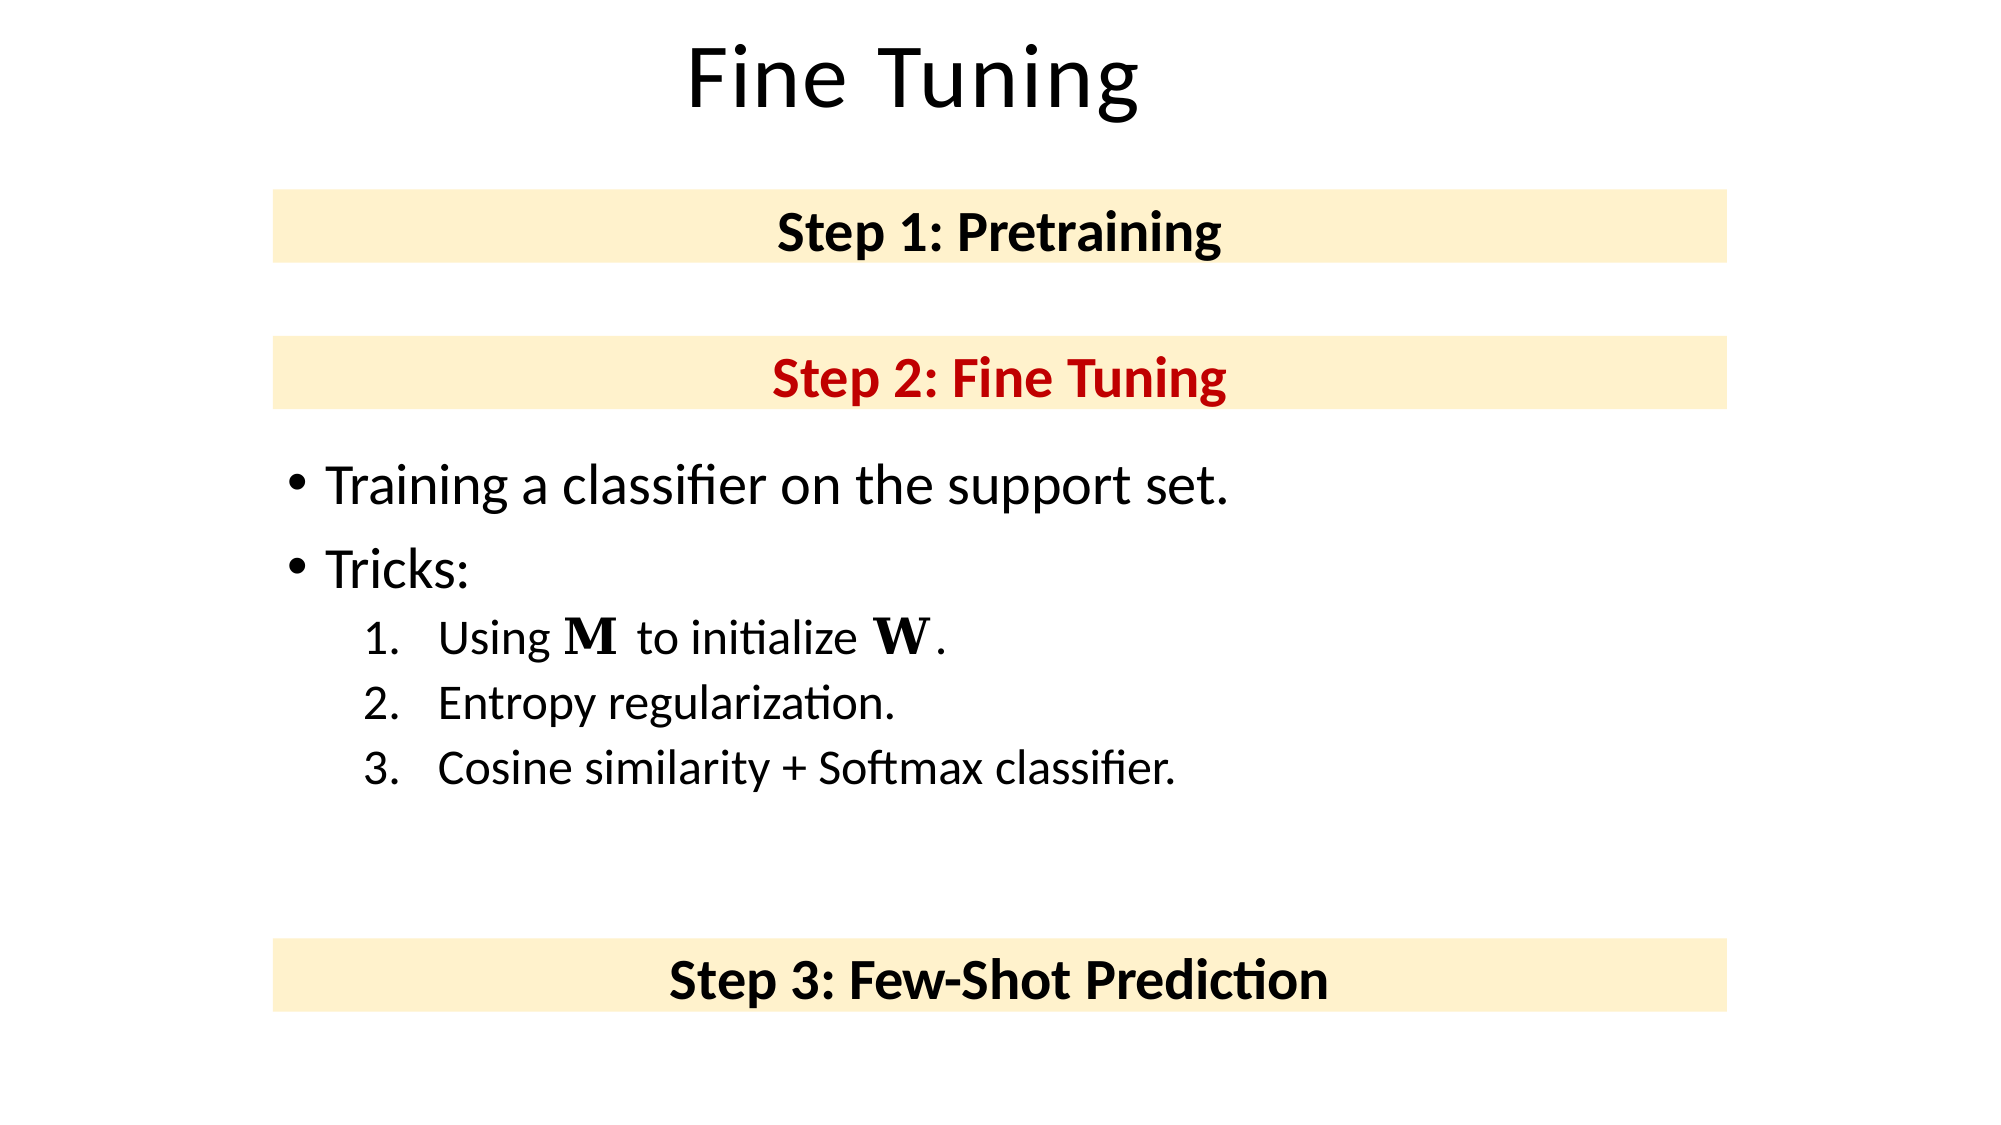

# Fine Tuning
Step 1: Pretraining
Step 2: Fine Tuning
Training a classifier on the support set.
Tricks:
Using 𝐌 to initialize 𝐖.
Entropy regularization.
Cosine similarity + Softmax classifier.
Step 3: Few-Shot Prediction